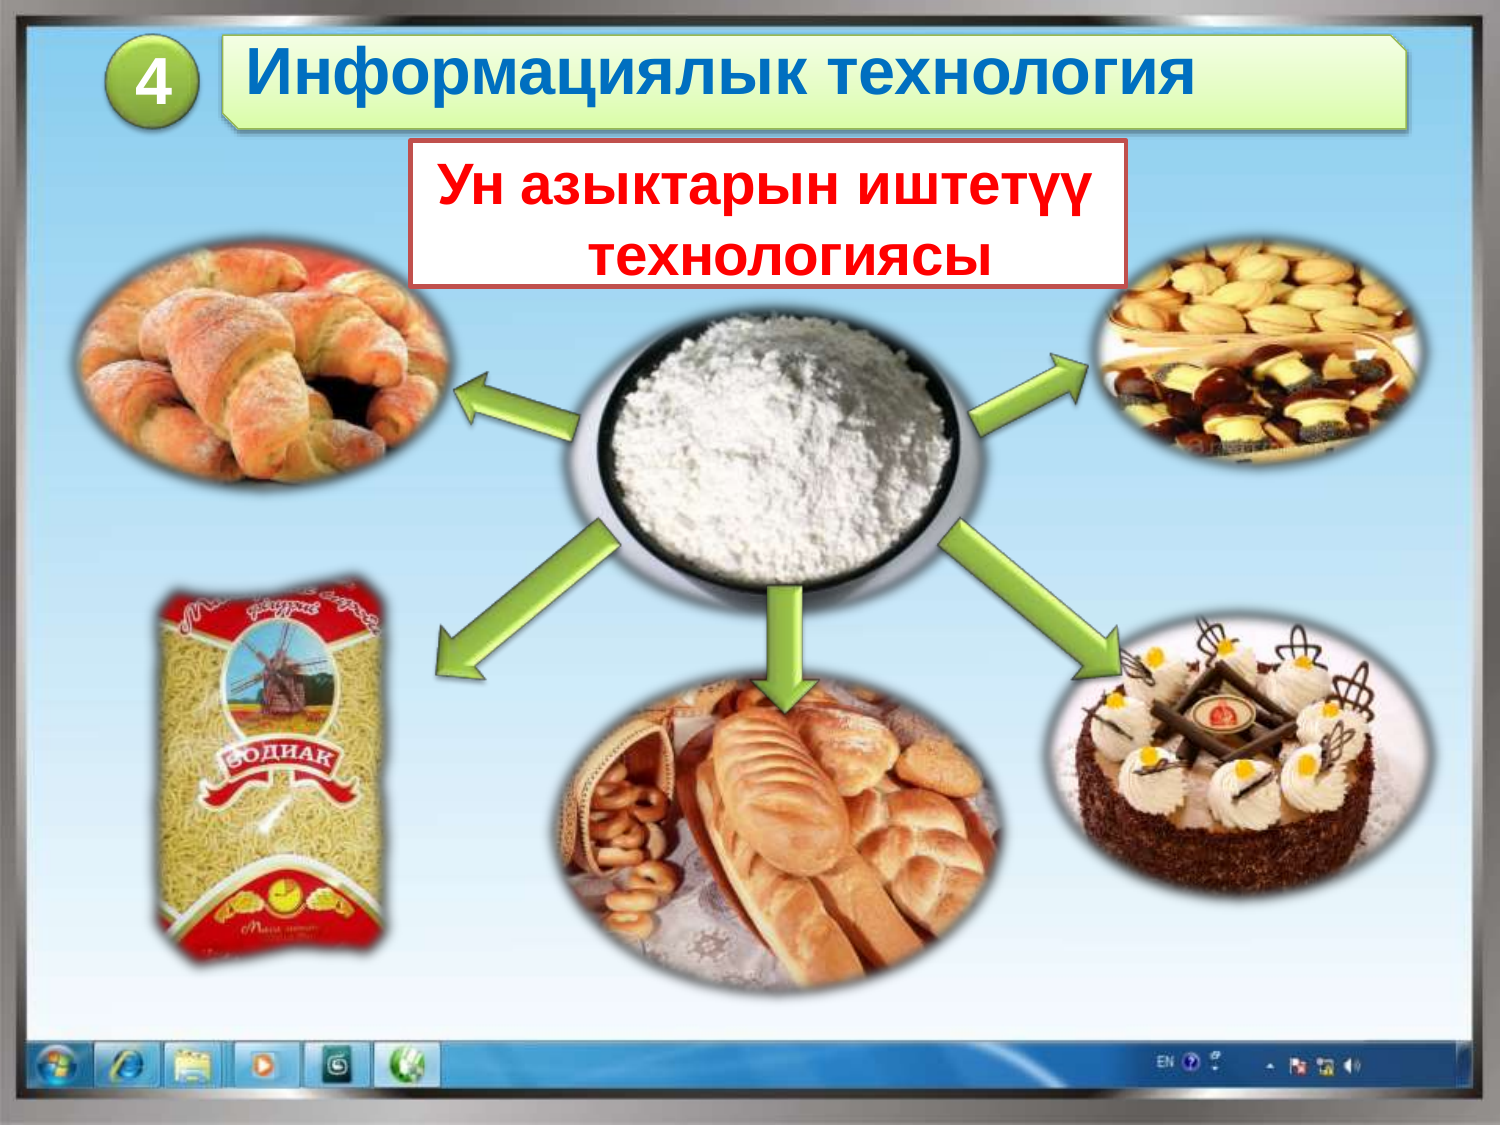

Информациялык технология

4
Ун азыктарын иштетүү  технологиясы